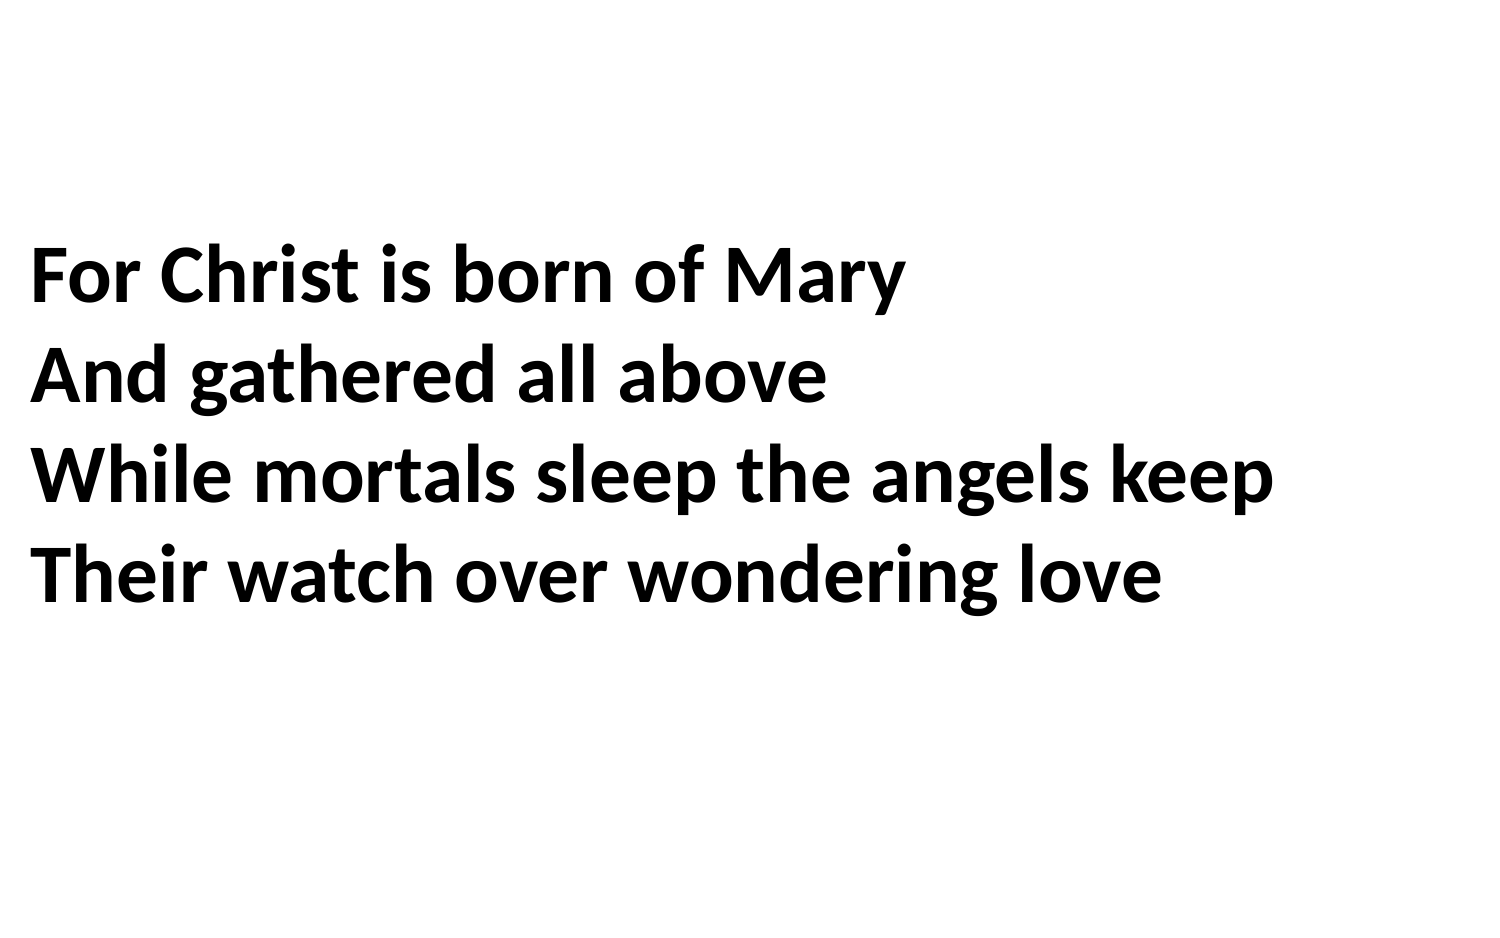

For Christ is born of Mary
And gathered all above
While mortals sleep the angels keep
Their watch over wondering love